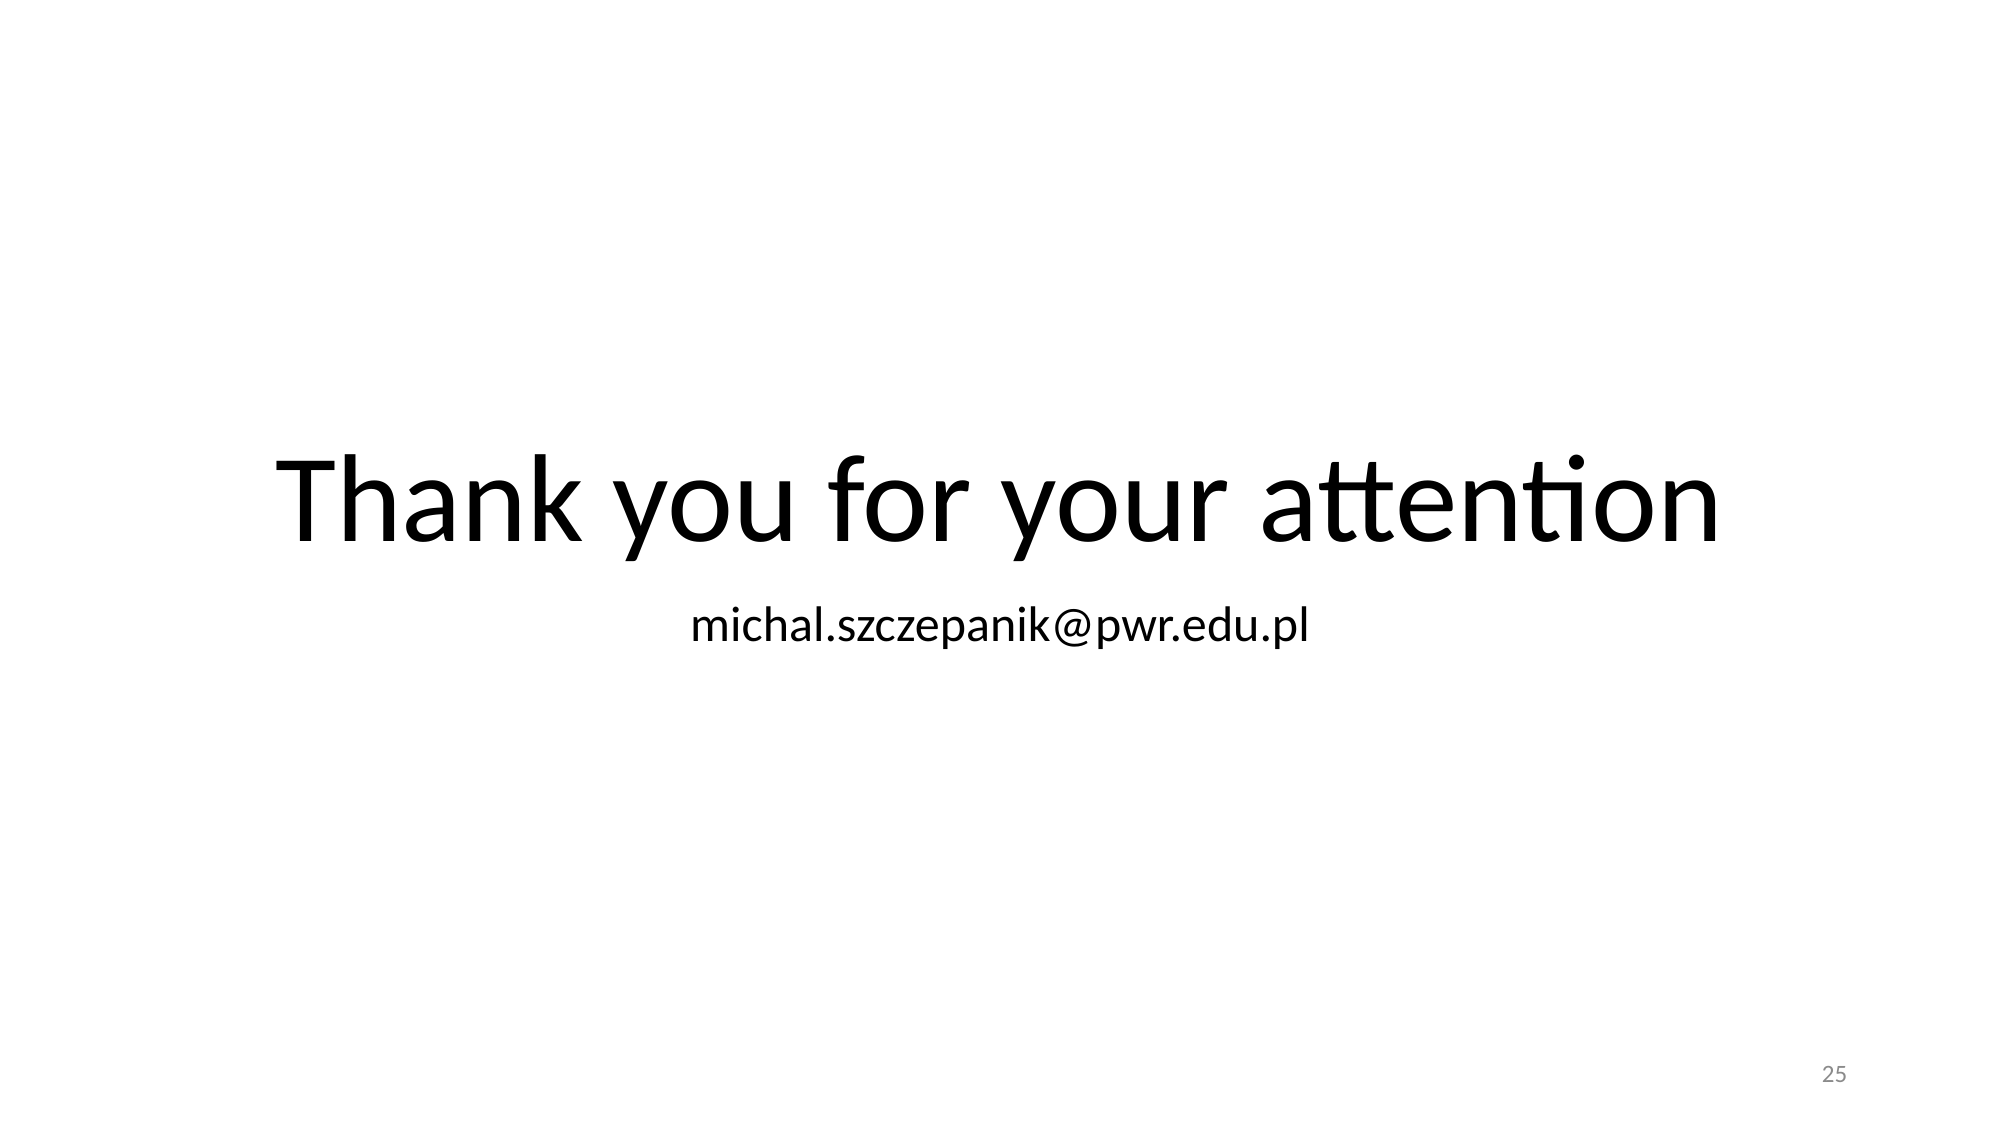

# Thank you for your attention
michal.szczepanik@pwr.edu.pl
25